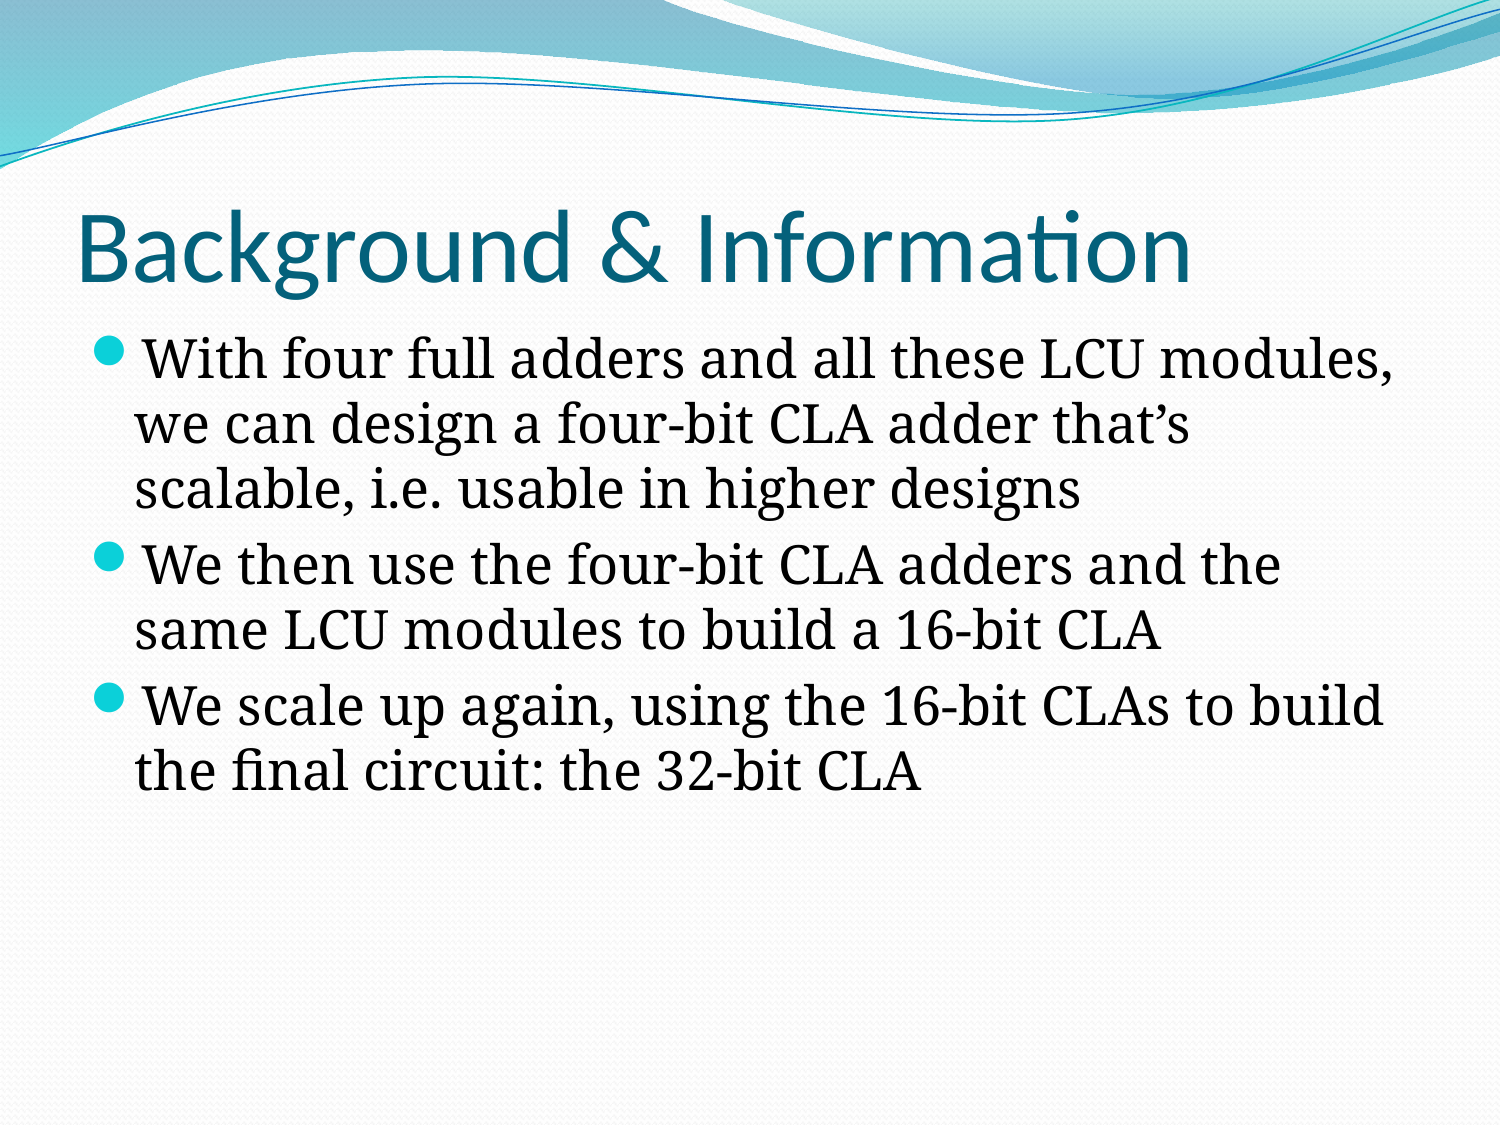

# Background & Information
With four full adders and all these LCU modules, we can design a four-bit CLA adder that’s scalable, i.e. usable in higher designs
We then use the four-bit CLA adders and the same LCU modules to build a 16-bit CLA
We scale up again, using the 16-bit CLAs to build the final circuit: the 32-bit CLA